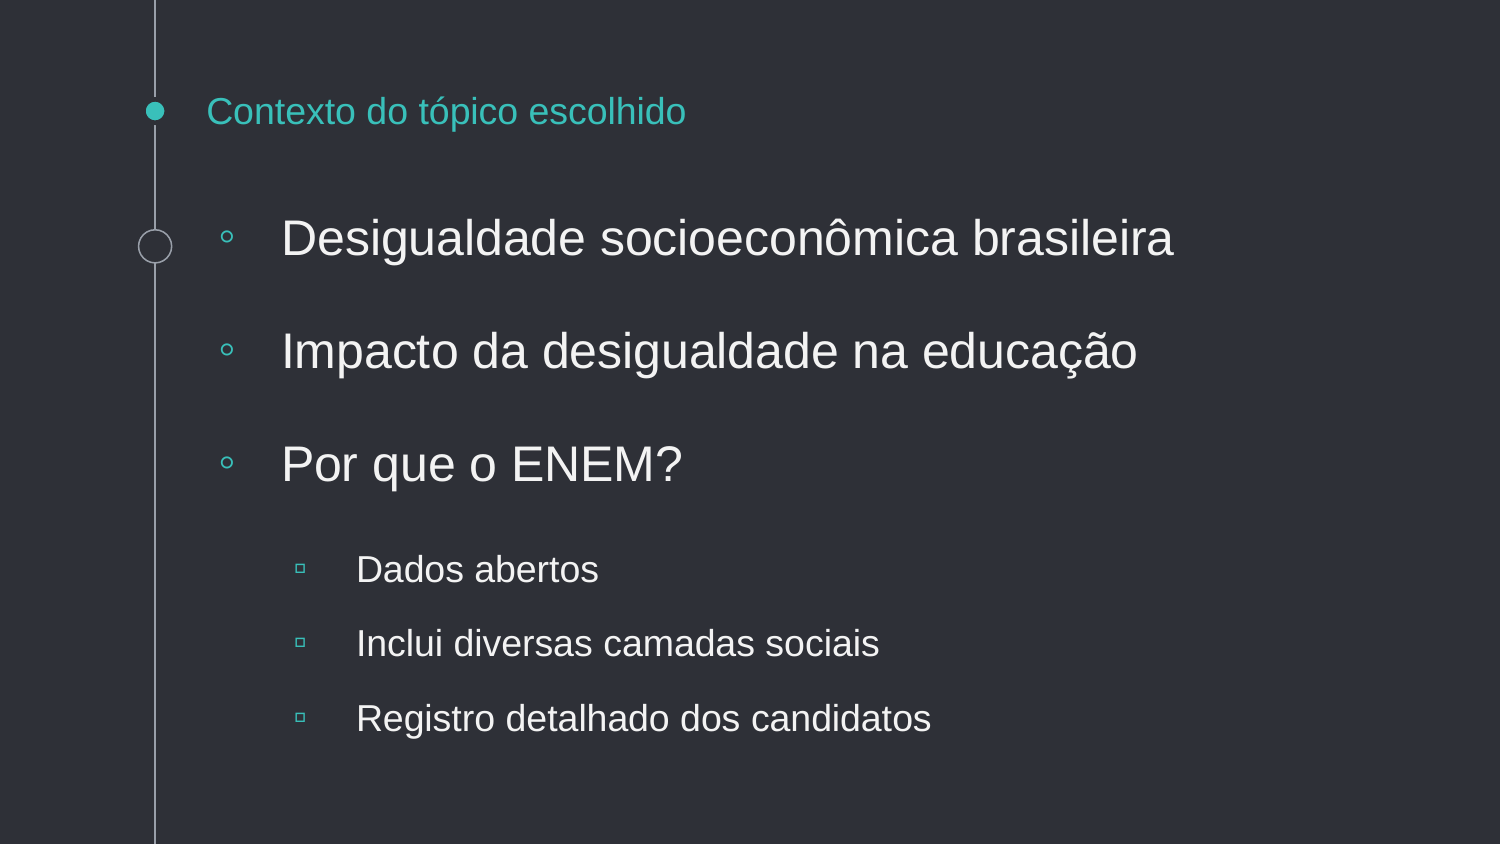

# Contexto do tópico escolhido
Desigualdade socioeconômica brasileira
Impacto da desigualdade na educação
Por que o ENEM?
Dados abertos
Inclui diversas camadas sociais
Registro detalhado dos candidatos